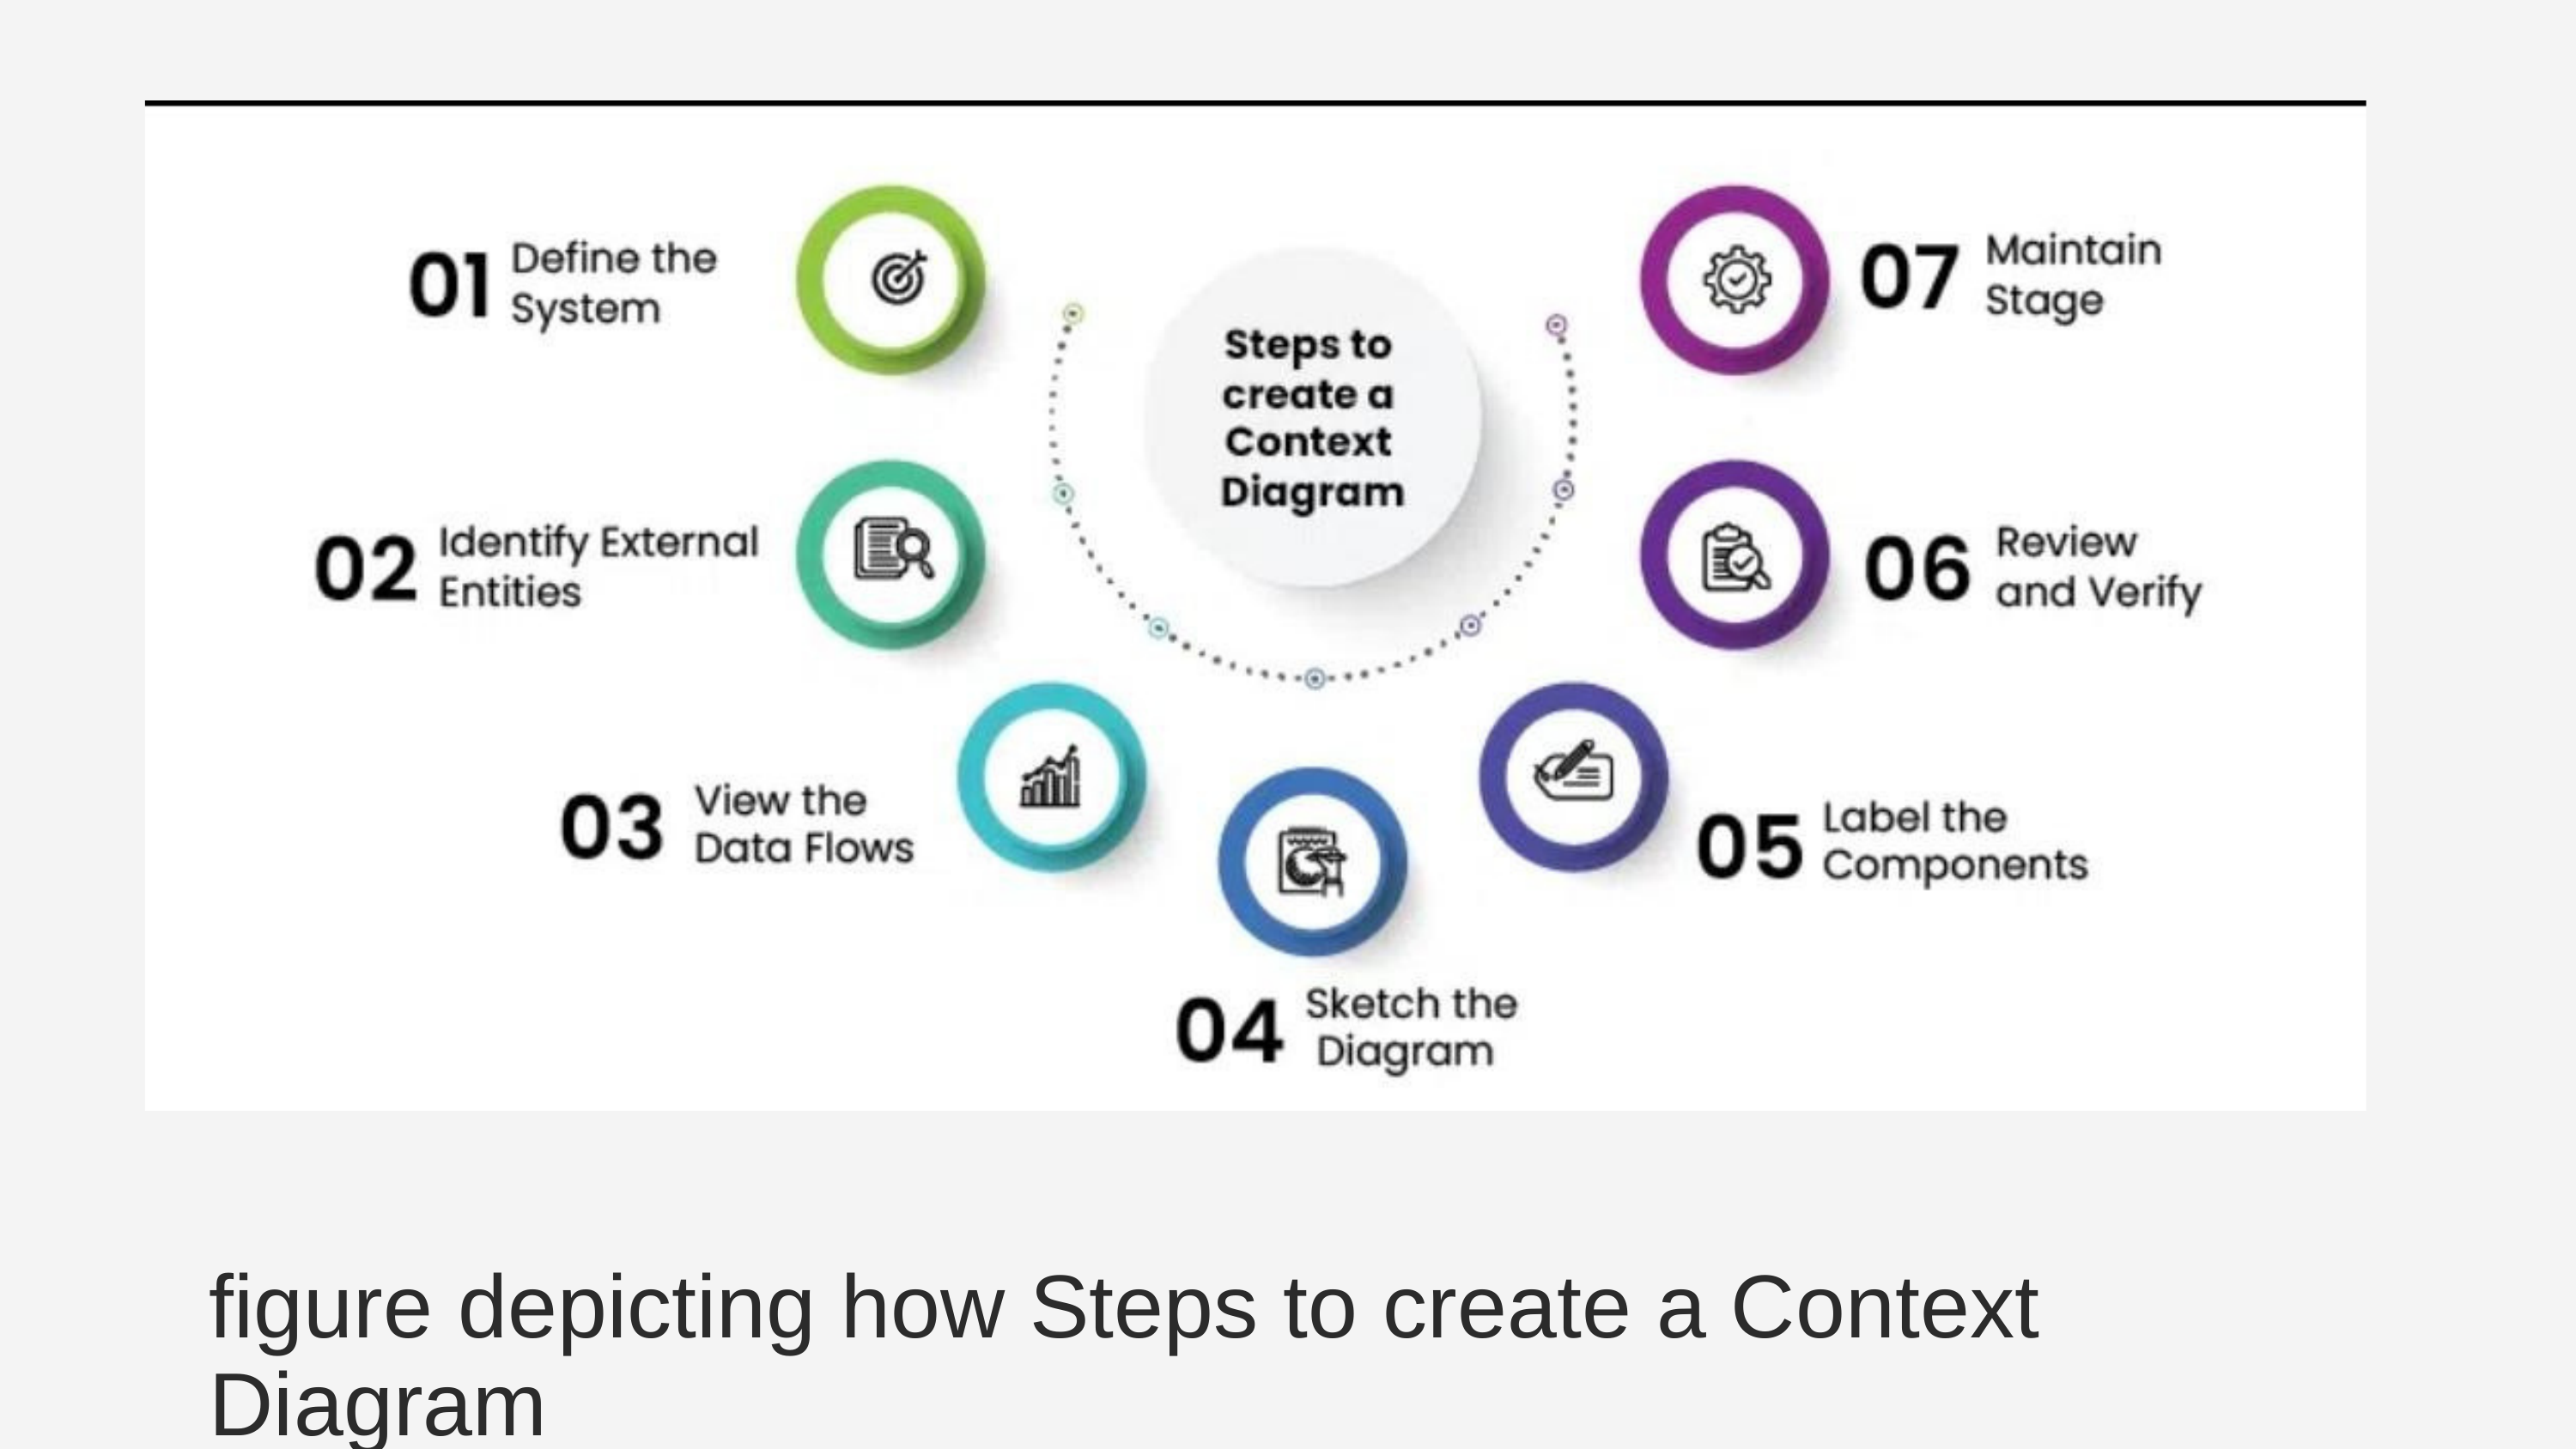

figure depicting how Steps to create a Context Diagram